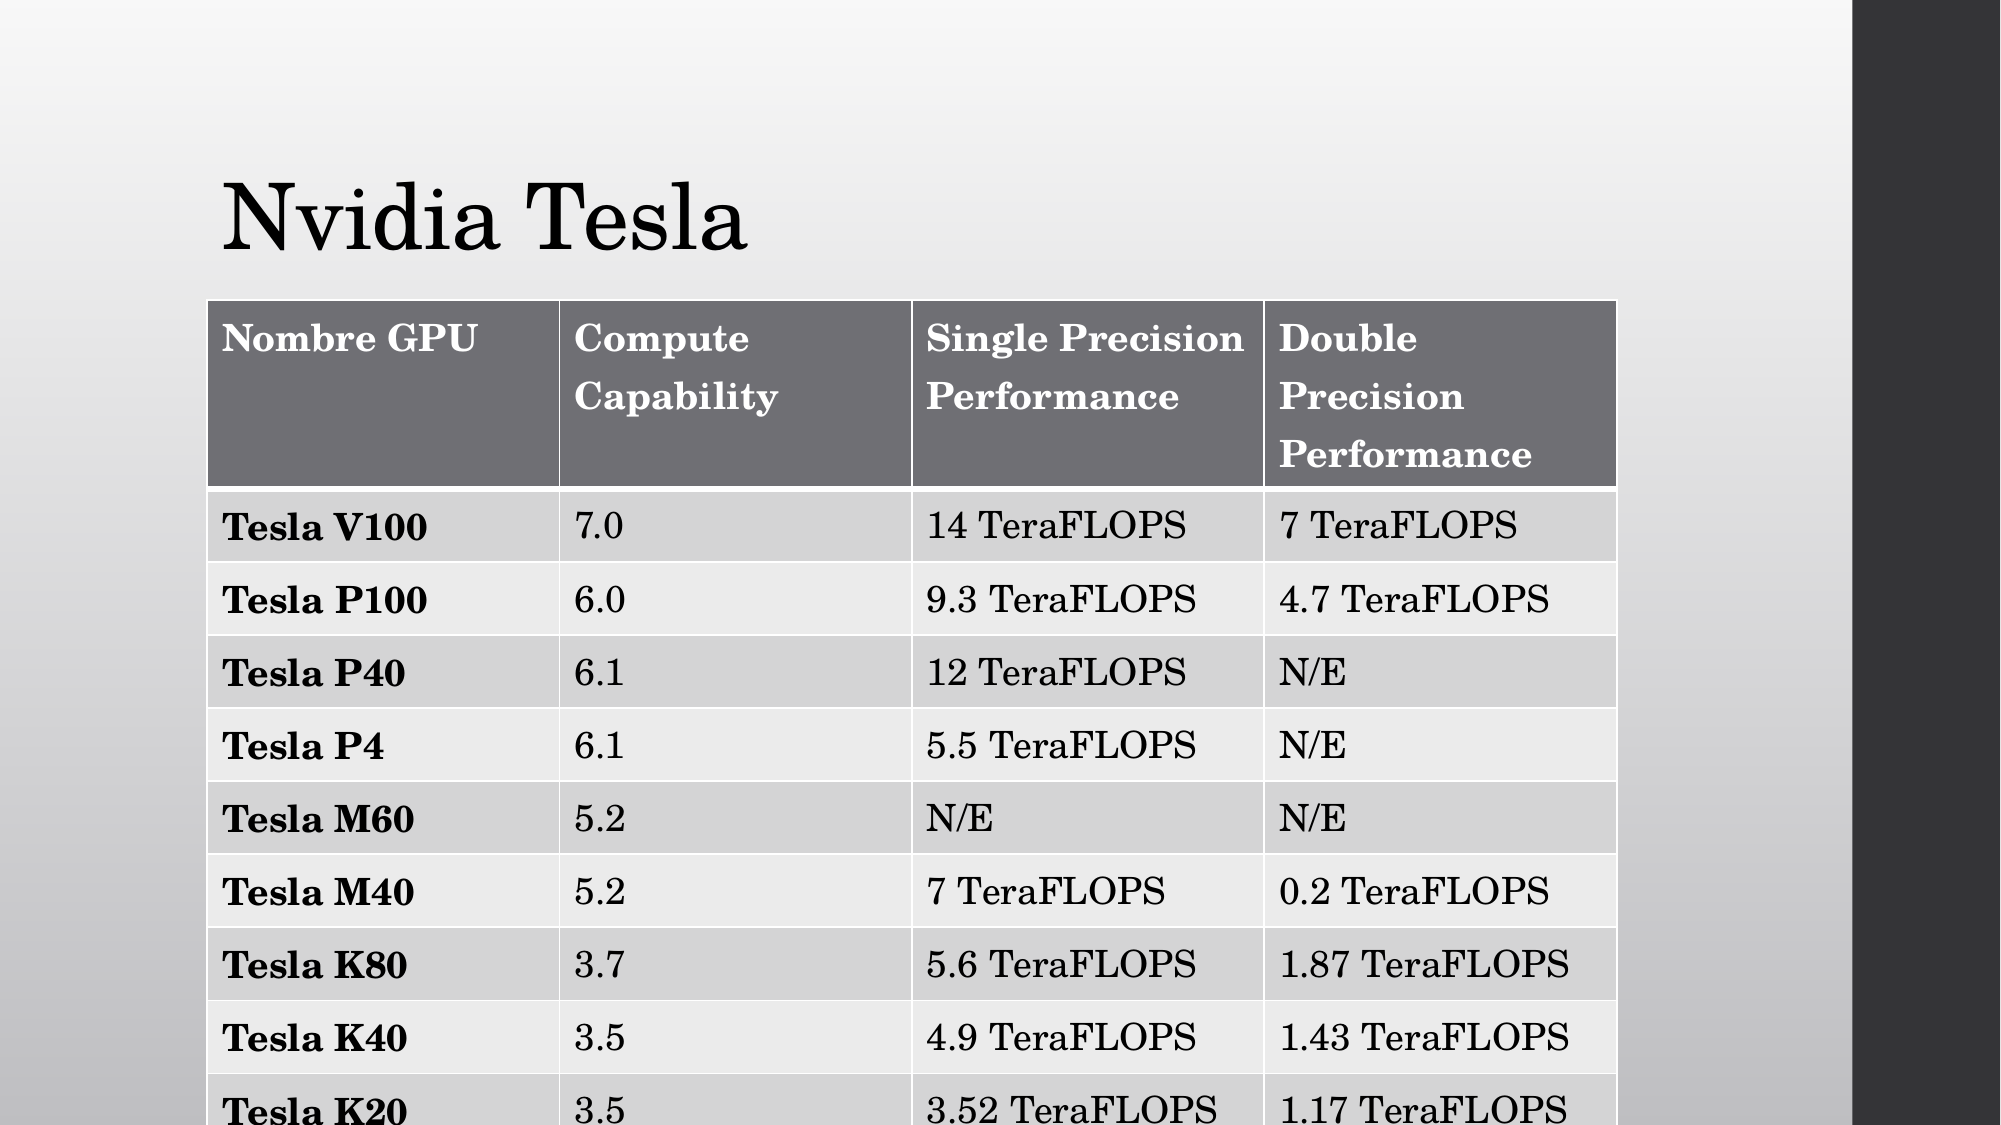

# Nvidia Tesla
| Nombre GPU | Compute Capability | Single Precision Performance | Double Precision Performance |
| --- | --- | --- | --- |
| Tesla V100 | 7.0 | 14 TeraFLOPS | 7 TeraFLOPS |
| Tesla P100 | 6.0 | 9.3 TeraFLOPS | 4.7 TeraFLOPS |
| Tesla P40 | 6.1 | 12 TeraFLOPS | N/E |
| Tesla P4 | 6.1 | 5.5 TeraFLOPS | N/E |
| Tesla M60 | 5.2 | N/E | N/E |
| Tesla M40 | 5.2 | 7 TeraFLOPS | 0.2 TeraFLOPS |
| Tesla K80 | 3.7 | 5.6 TeraFLOPS | 1.87 TeraFLOPS |
| Tesla K40 | 3.5 | 4.9 TeraFLOPS | 1.43 TeraFLOPS |
| Tesla K20 | 3.5 | 3.52 TeraFLOPS | 1.17 TeraFLOPS |
| Tesla K10 | 3.0 | 4.48 TeraFLOPS | 0.19 TeraFLOPS |